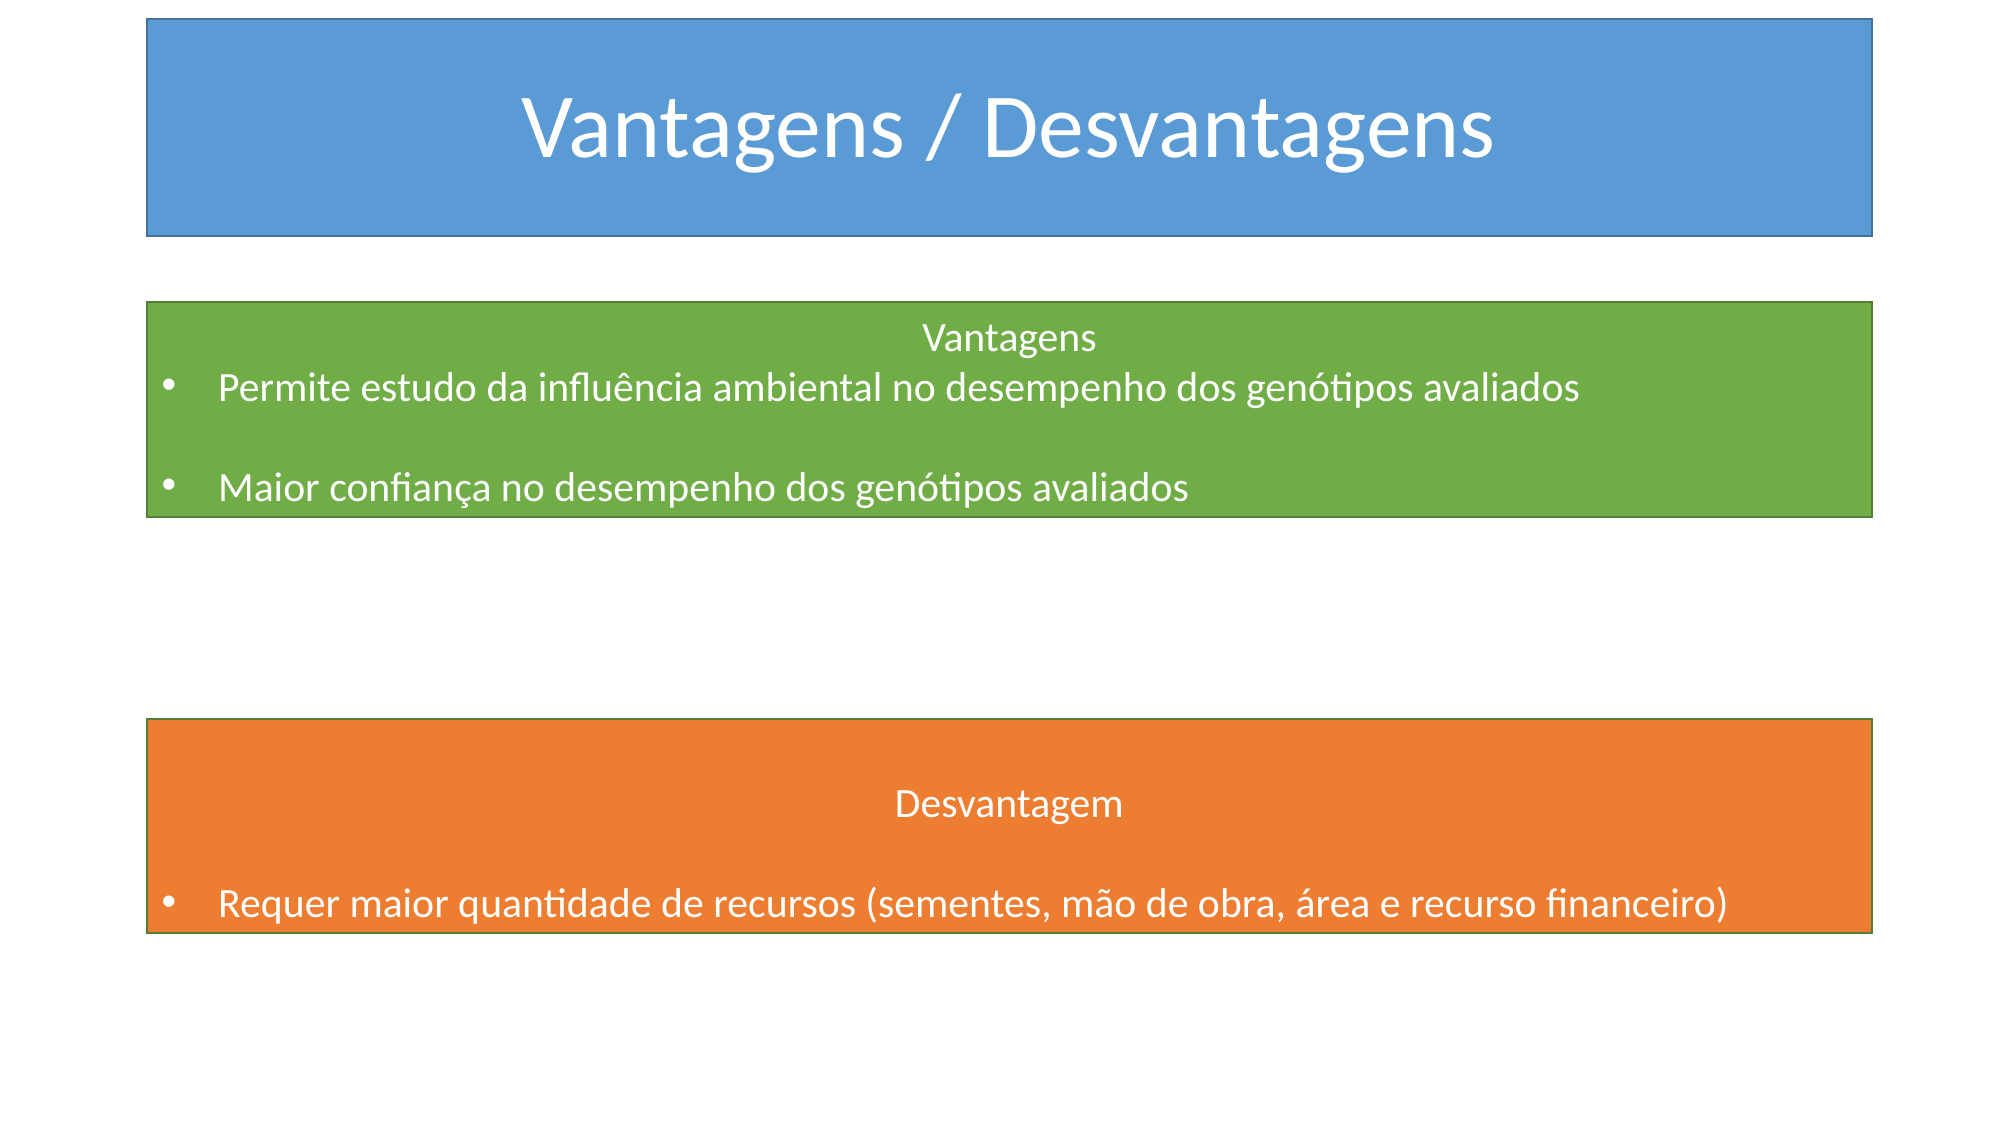

# Vantagens / Desvantagens
Vantagens
Permite estudo da influência ambiental no desempenho dos genótipos avaliados

Maior confiança no desempenho dos genótipos avaliados
Desvantagem
Requer maior quantidade de recursos (sementes, mão de obra, área e recurso financeiro)